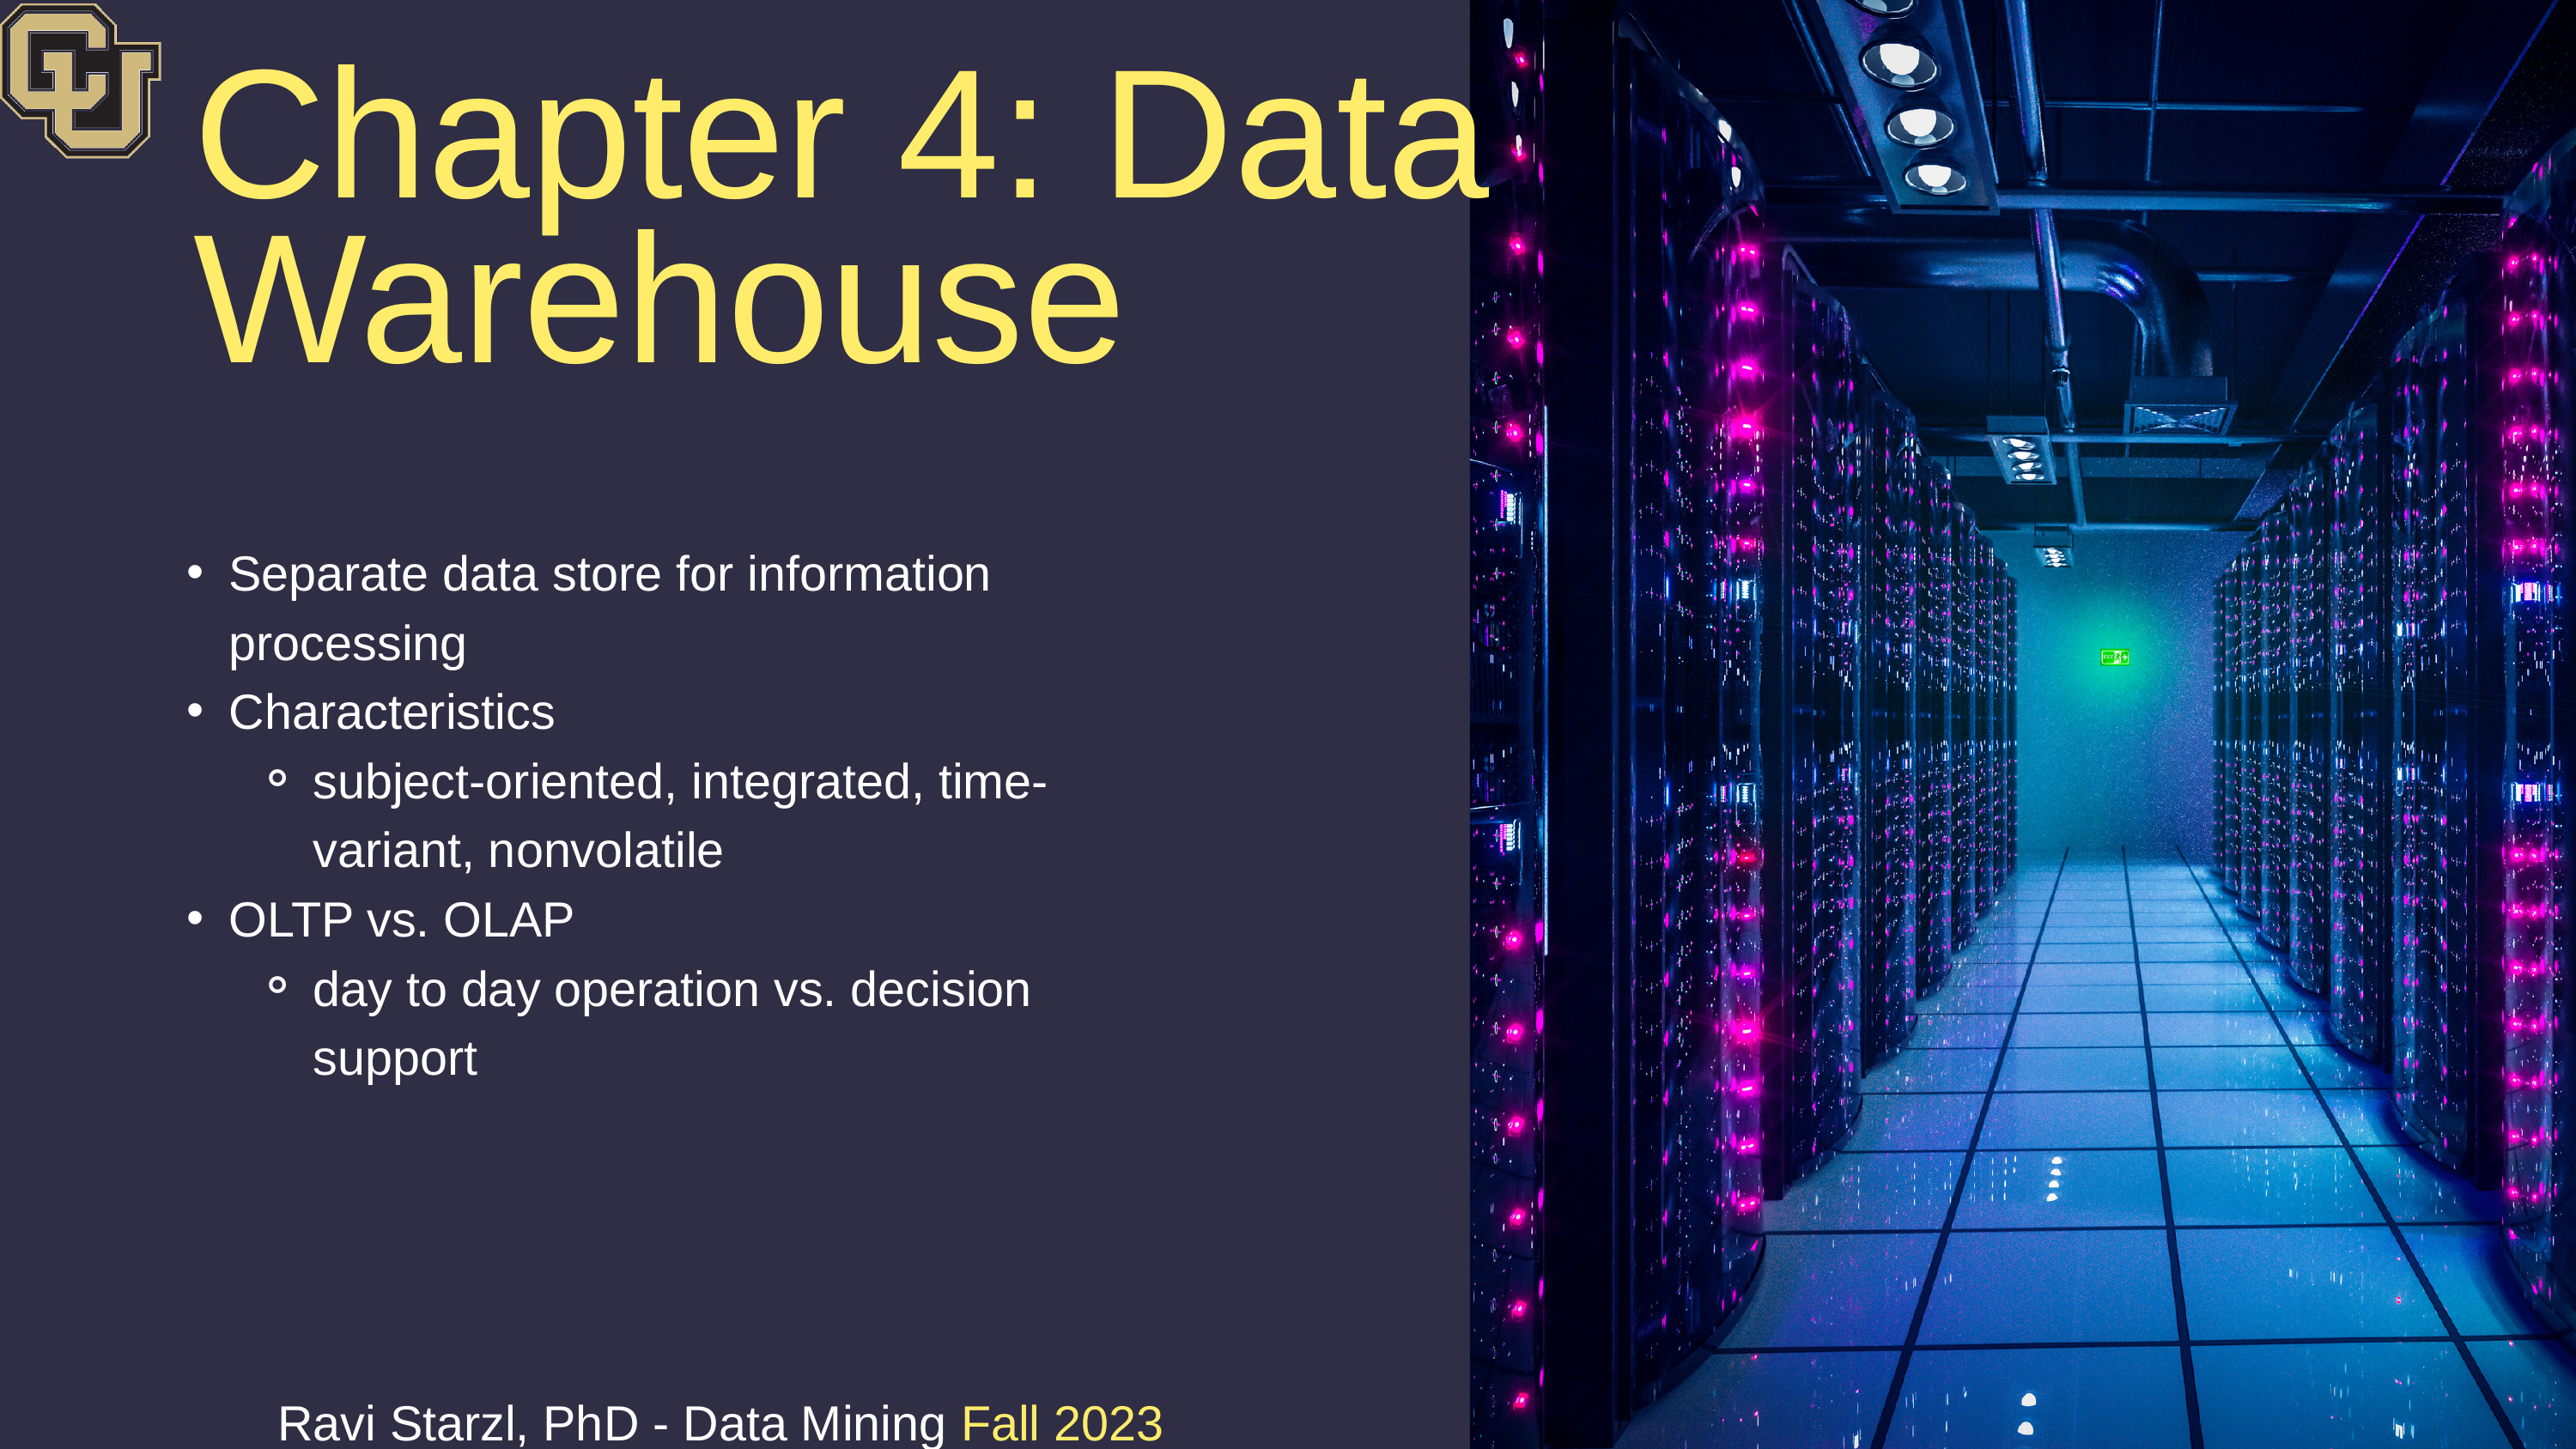

Chapter 4: Data Warehouse
Separate data store for information processing
Characteristics
subject-oriented, integrated, time-variant, nonvolatile
OLTP vs. OLAP
day to day operation vs. decision support
Ravi Starzl, PhD - Data Mining Fall 2023